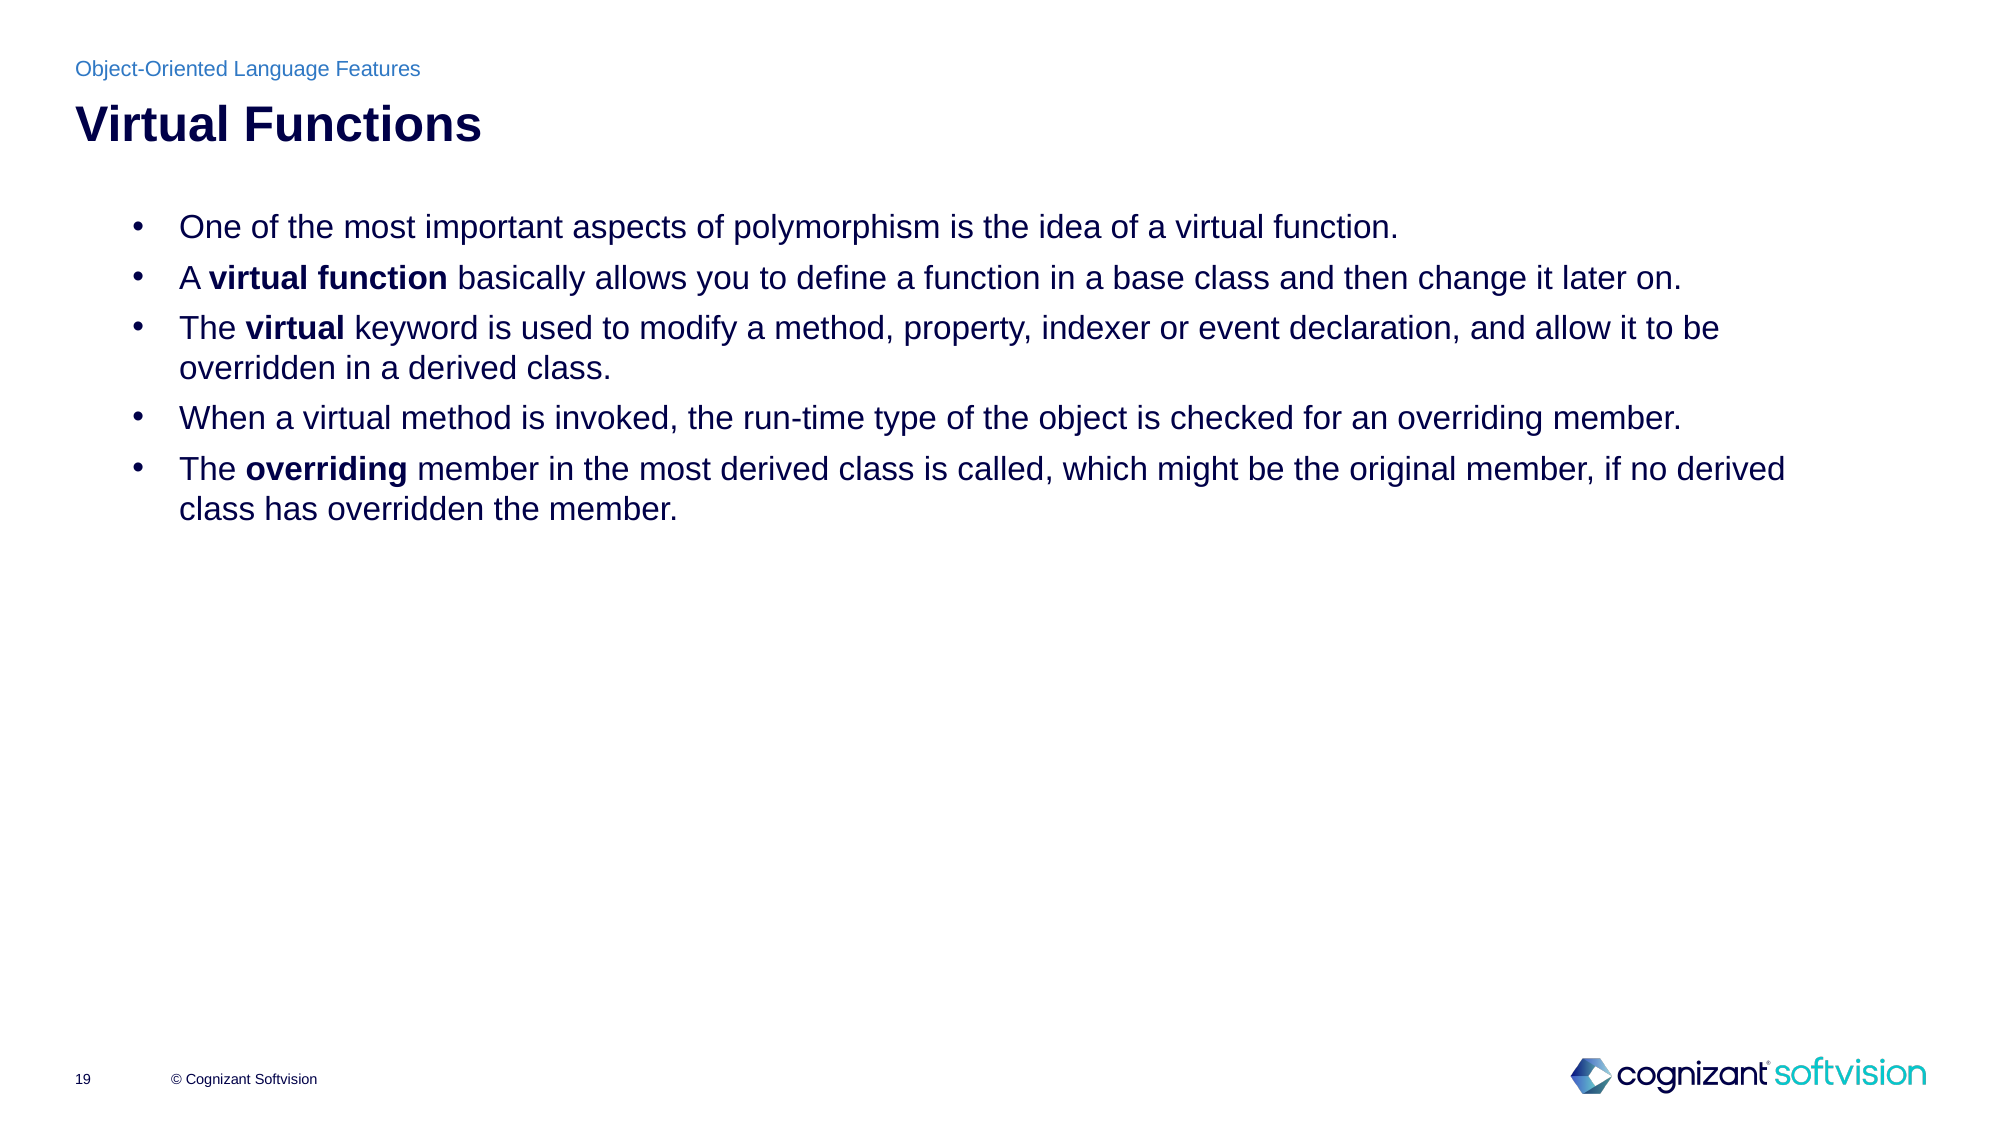

Object-Oriented Language Features
# Virtual Functions
One of the most important aspects of polymorphism is the idea of a virtual function.
A virtual function basically allows you to define a function in a base class and then change it later on.
The virtual keyword is used to modify a method, property, indexer or event declaration, and allow it to be overridden in a derived class.
When a virtual method is invoked, the run-time type of the object is checked for an overriding member.
The overriding member in the most derived class is called, which might be the original member, if no derived class has overridden the member.
© Cognizant Softvision
19